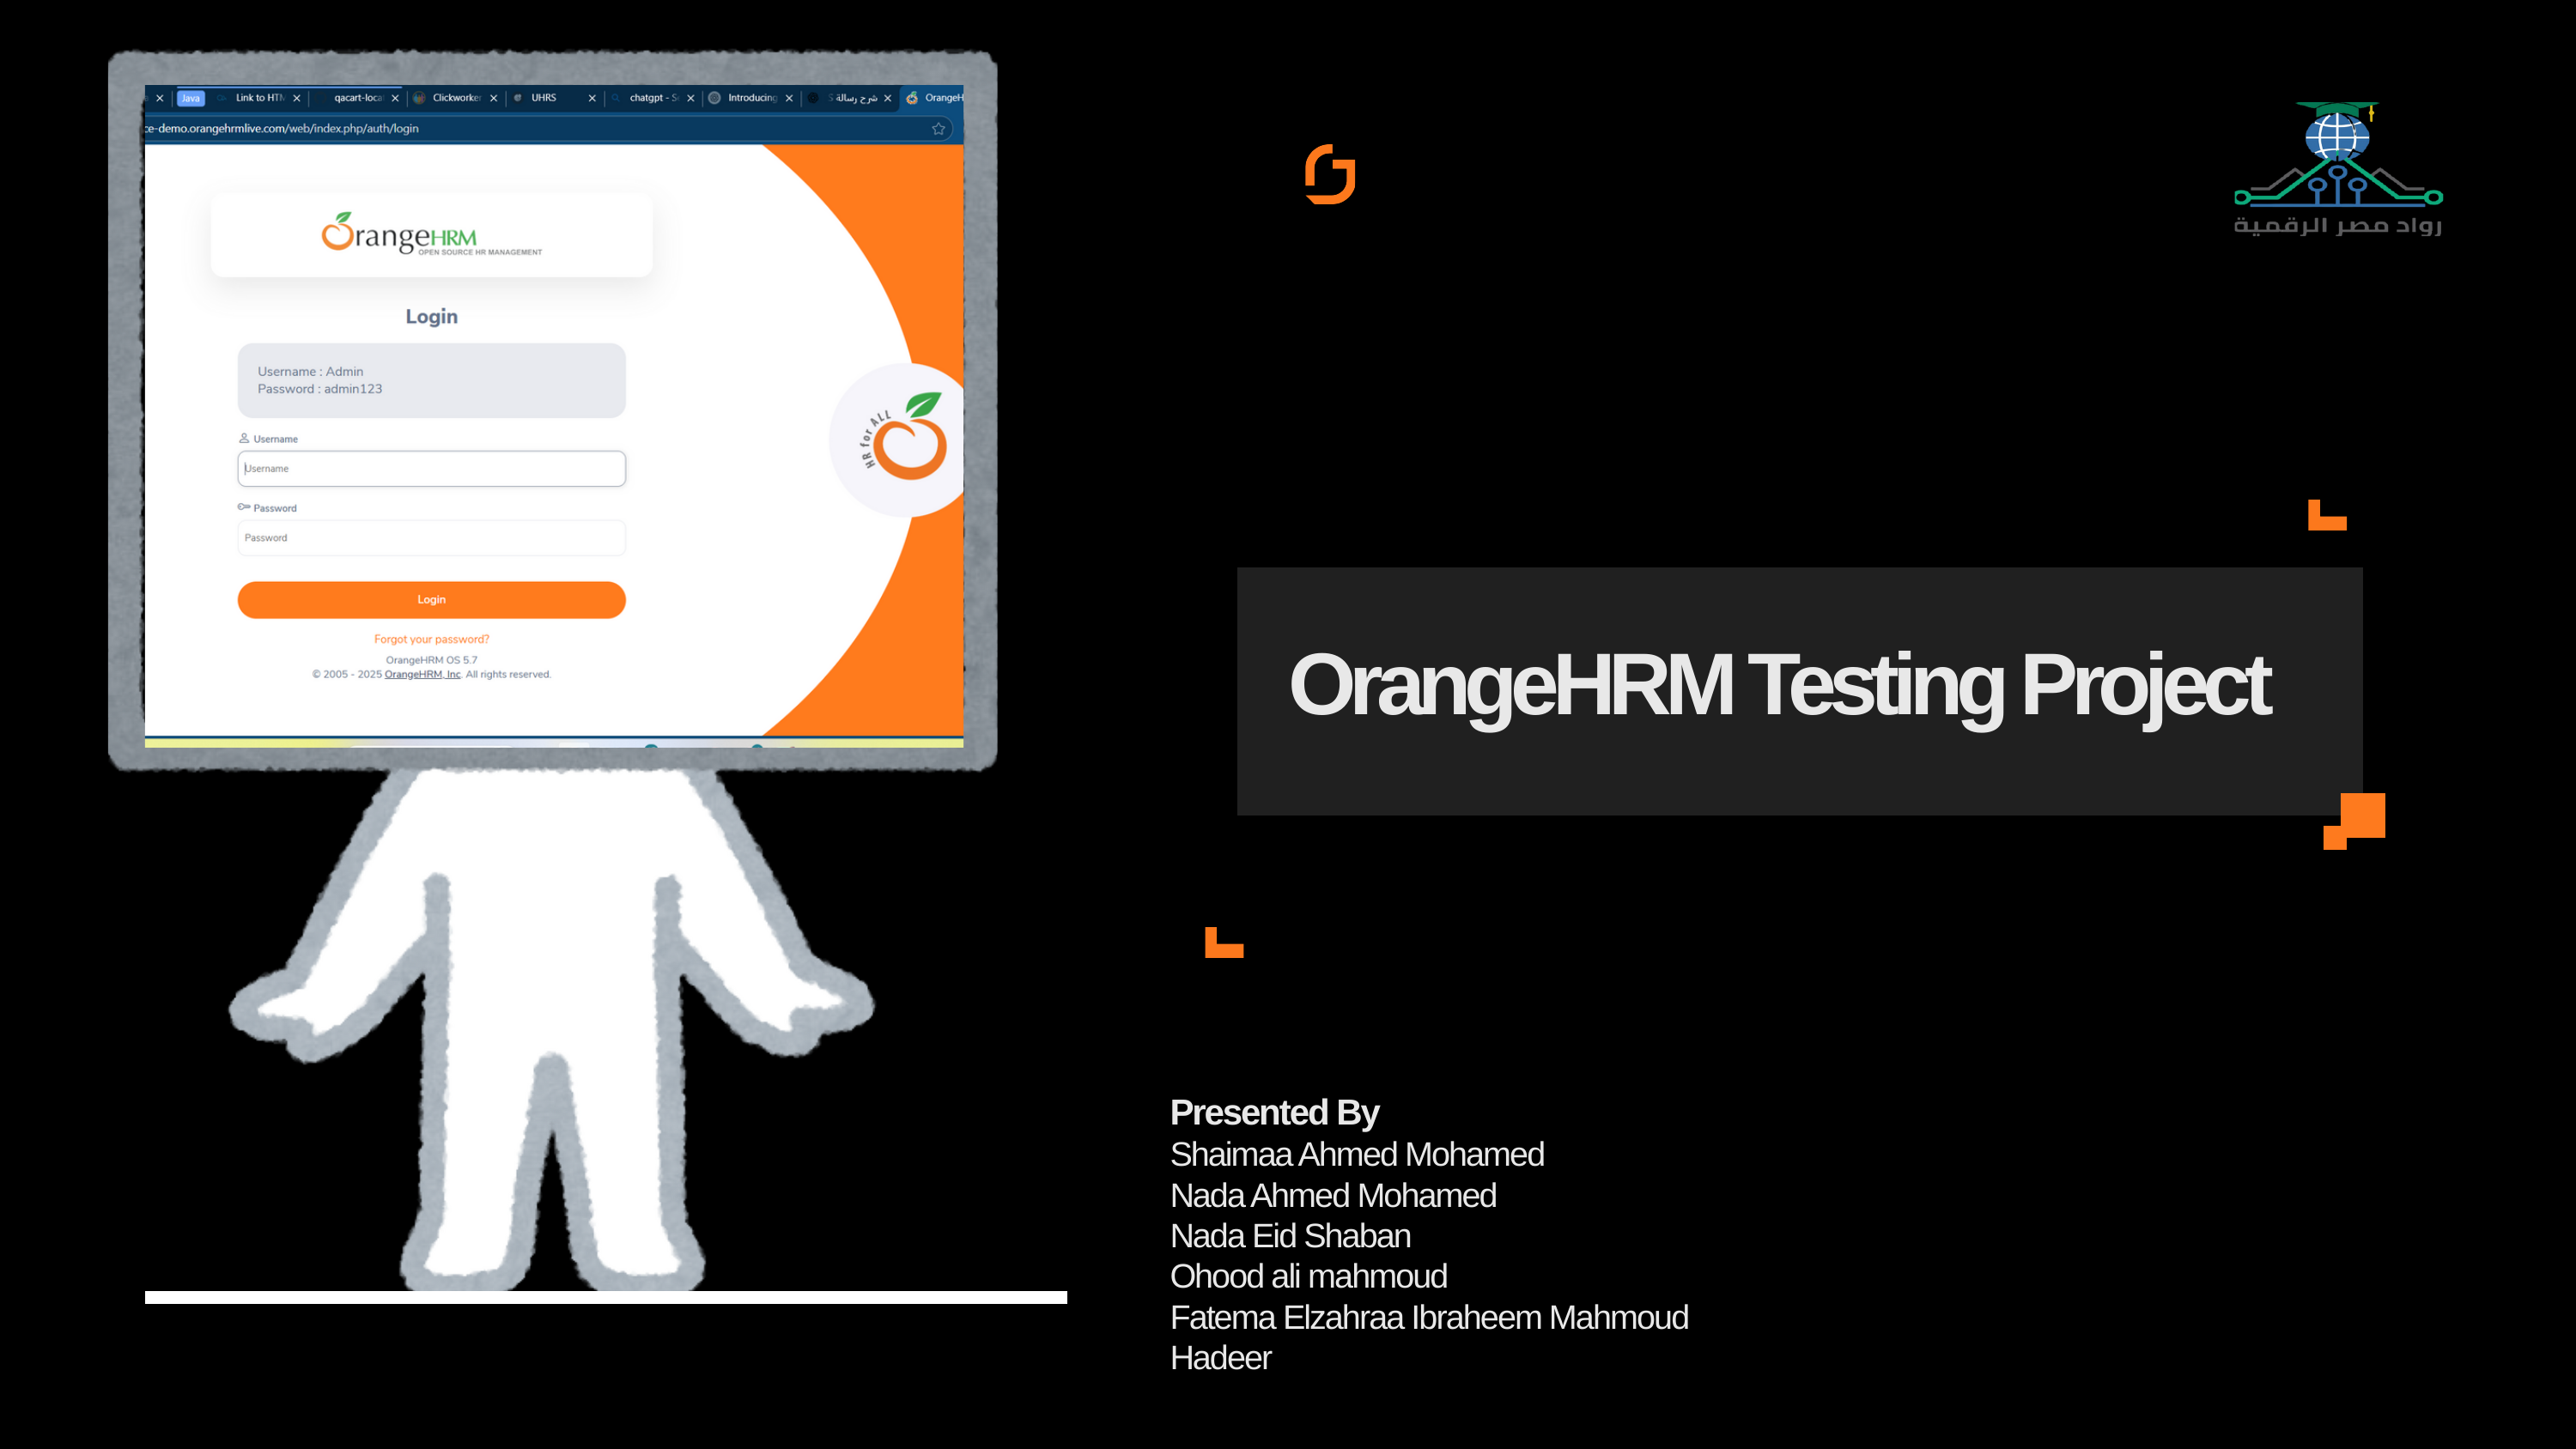

OrangeHRM Testing Project

Presented By
Shaimaa Ahmed Mohamed
Nada Ahmed Mohamed
Nada Eid Shaban
Ohood ali mahmoud
Fatema Elzahraa Ibraheem Mahmoud
Hadeer